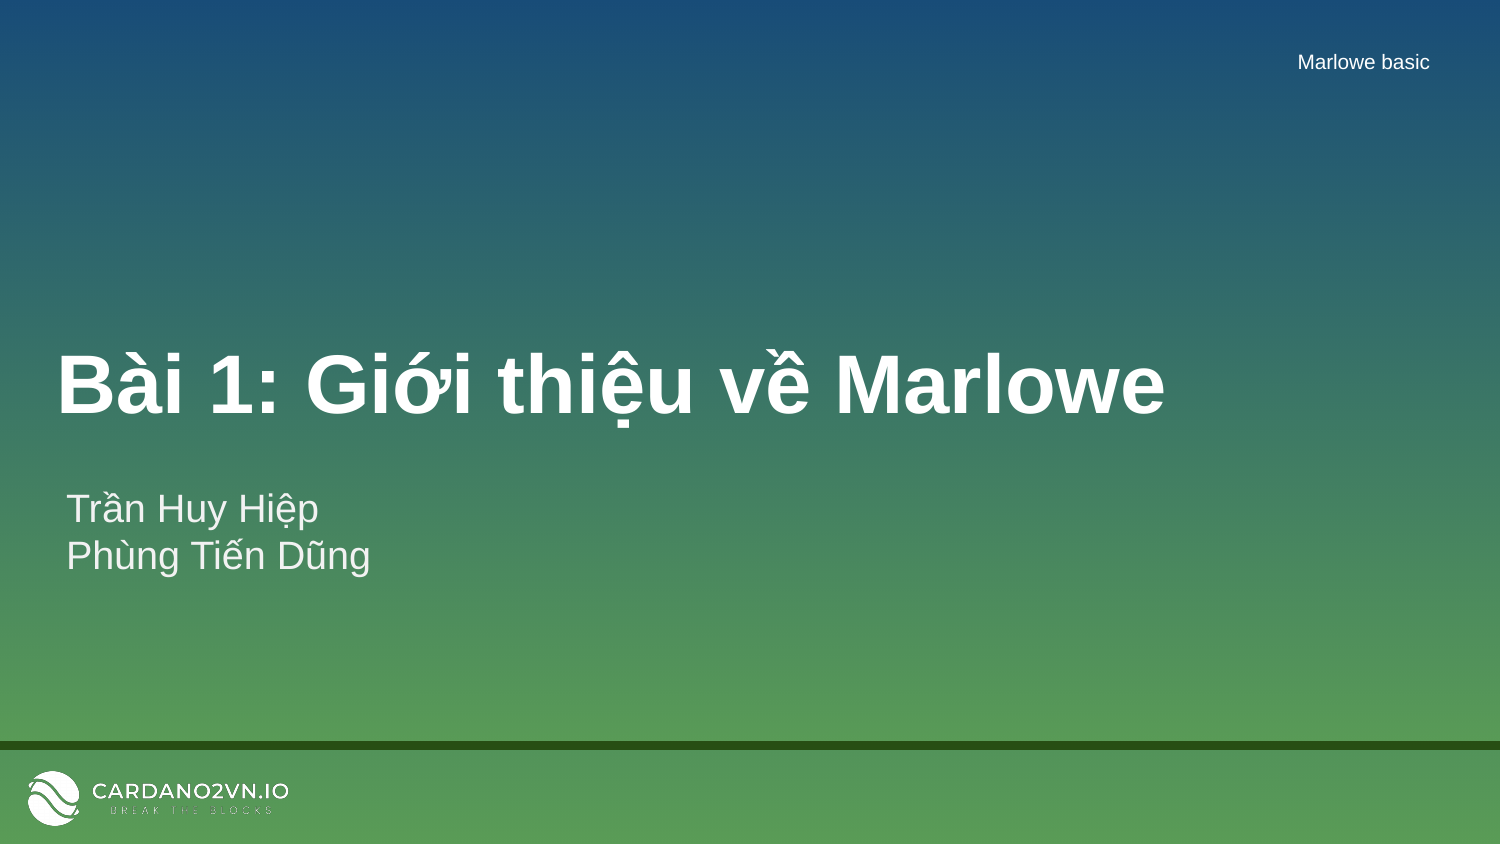

Marlowe basic
# Bài 1: Giới thiệu về Marlowe
Trần Huy Hiệp
Phùng Tiến Dũng